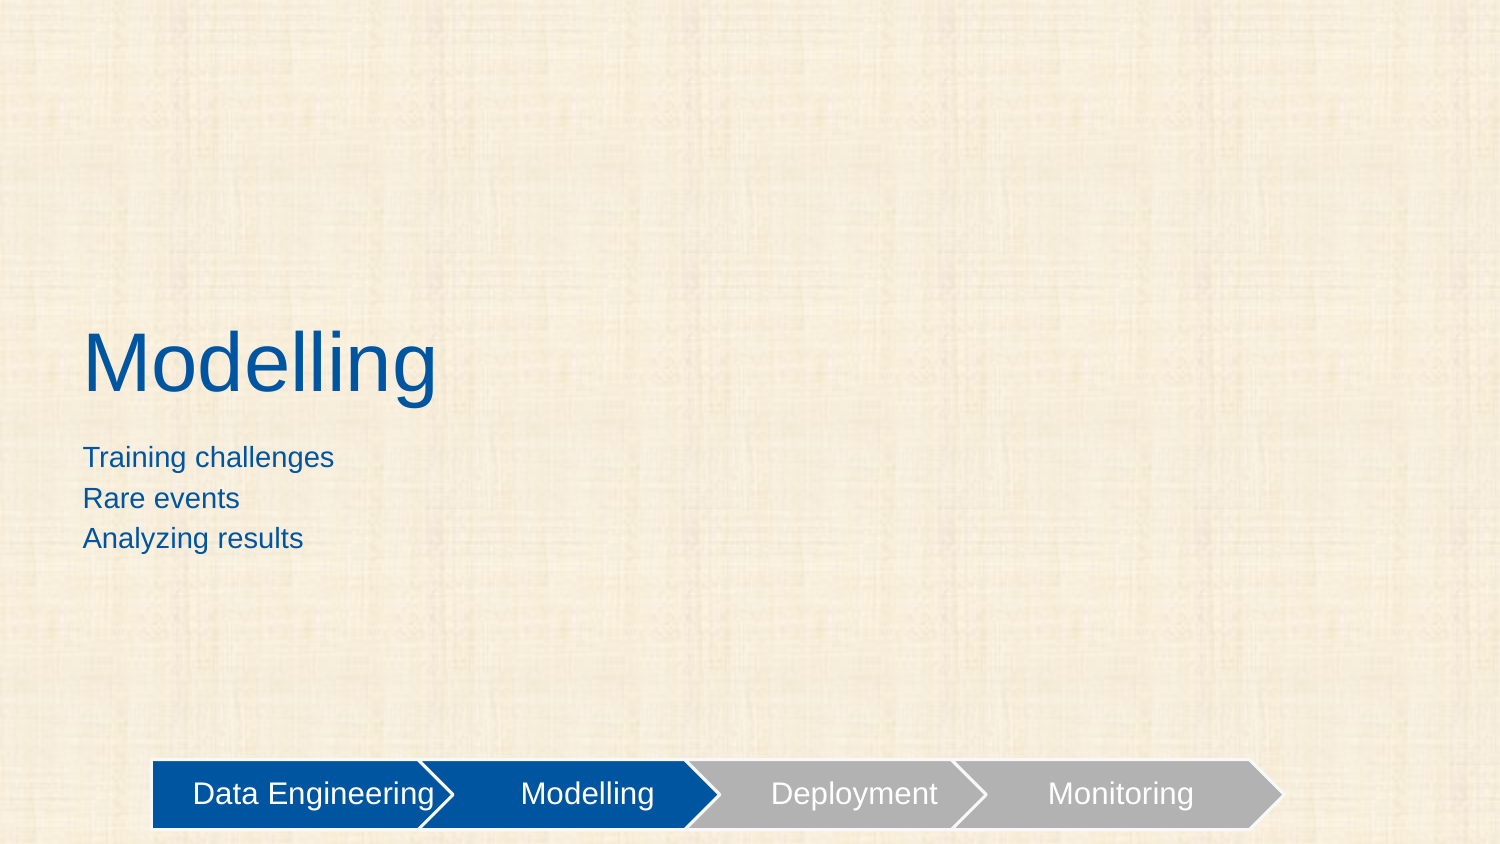

# Modelling
Training challenges
Rare events
Analyzing results

Data Engineering
Modelling
Deployment
Monitoring
30